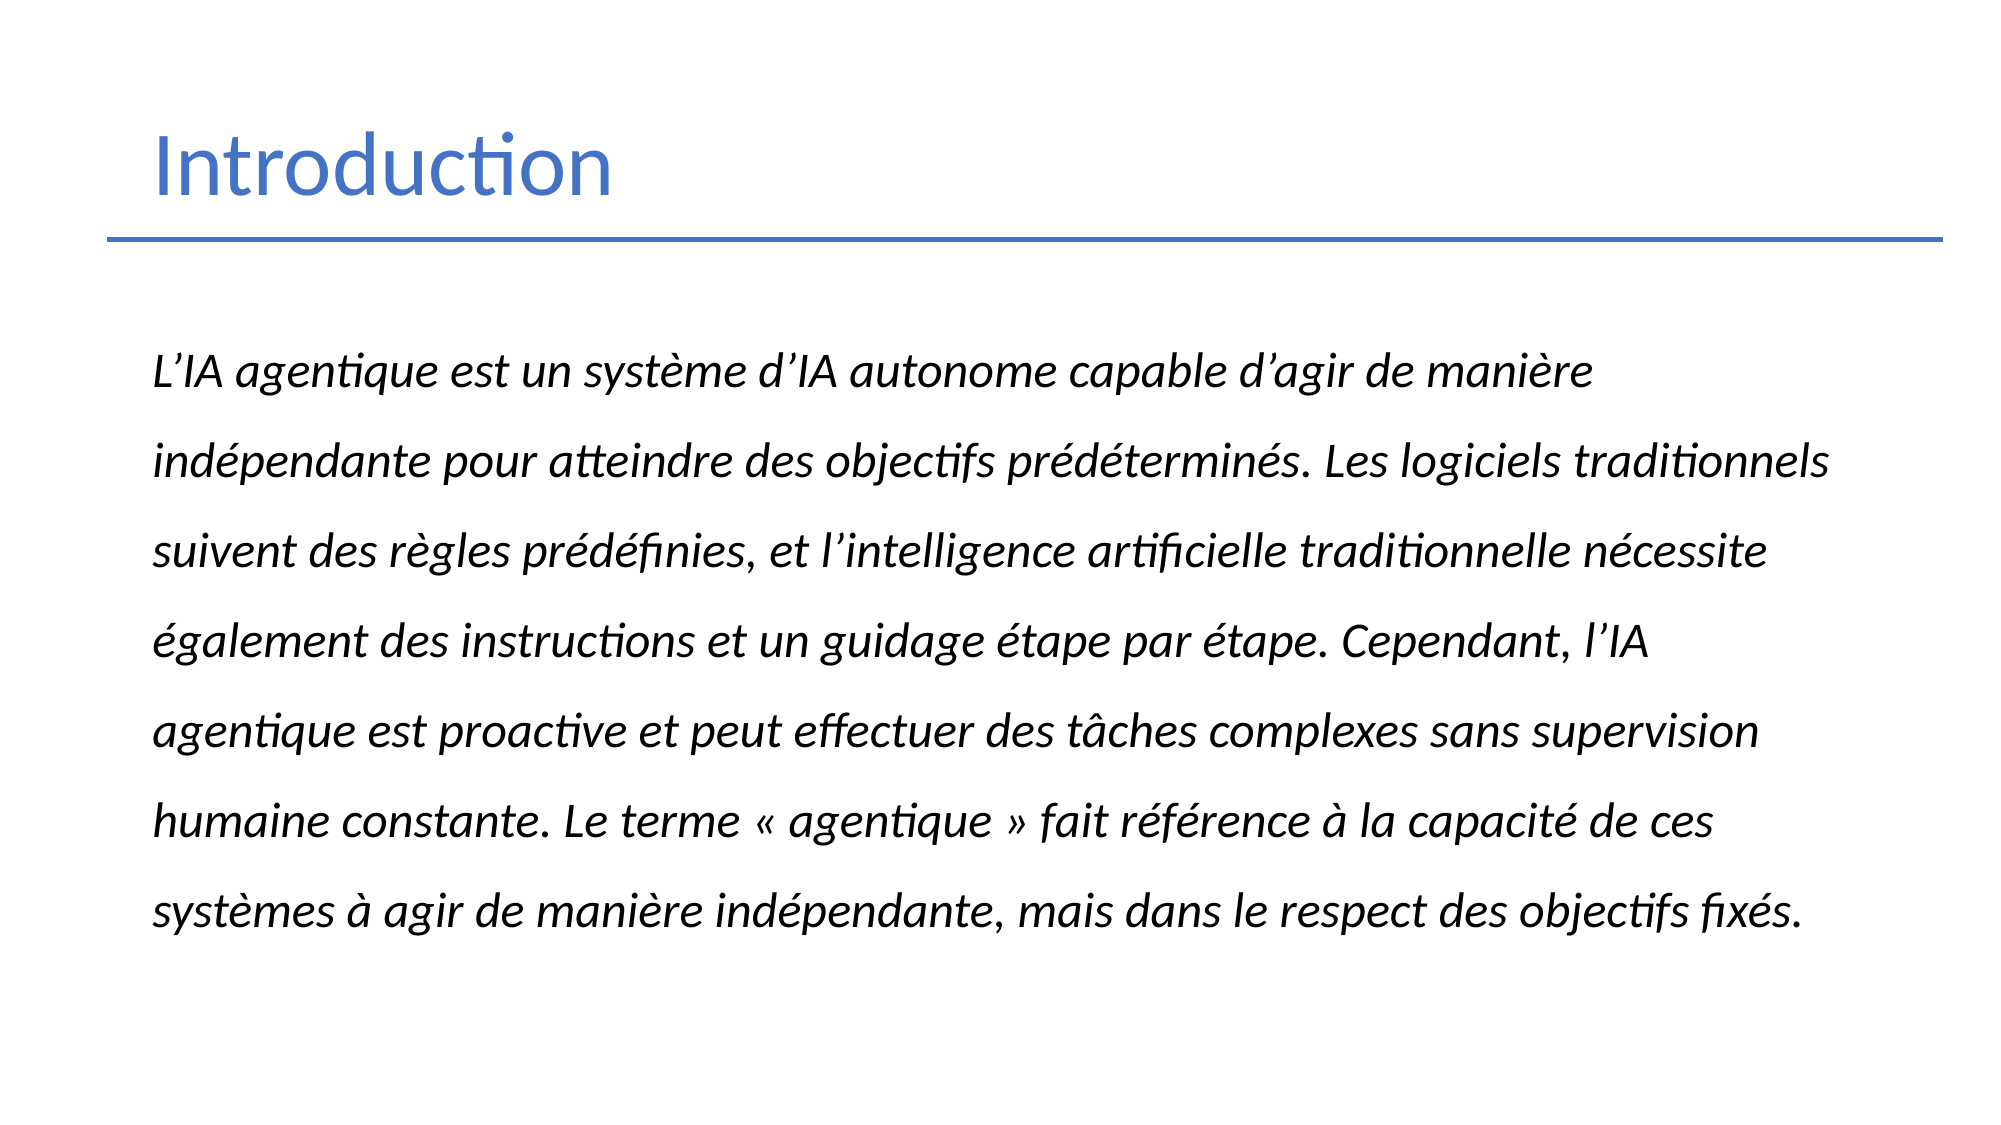

# Introduction
L’IA agentique est un système d’IA autonome capable d’agir de manière indépendante pour atteindre des objectifs prédéterminés. Les logiciels traditionnels suivent des règles prédéfinies, et l’intelligence artificielle traditionnelle nécessite également des instructions et un guidage étape par étape. Cependant, l’IA agentique est proactive et peut effectuer des tâches complexes sans supervision humaine constante. Le terme « agentique » fait référence à la capacité de ces systèmes à agir de manière indépendante, mais dans le respect des objectifs fixés.